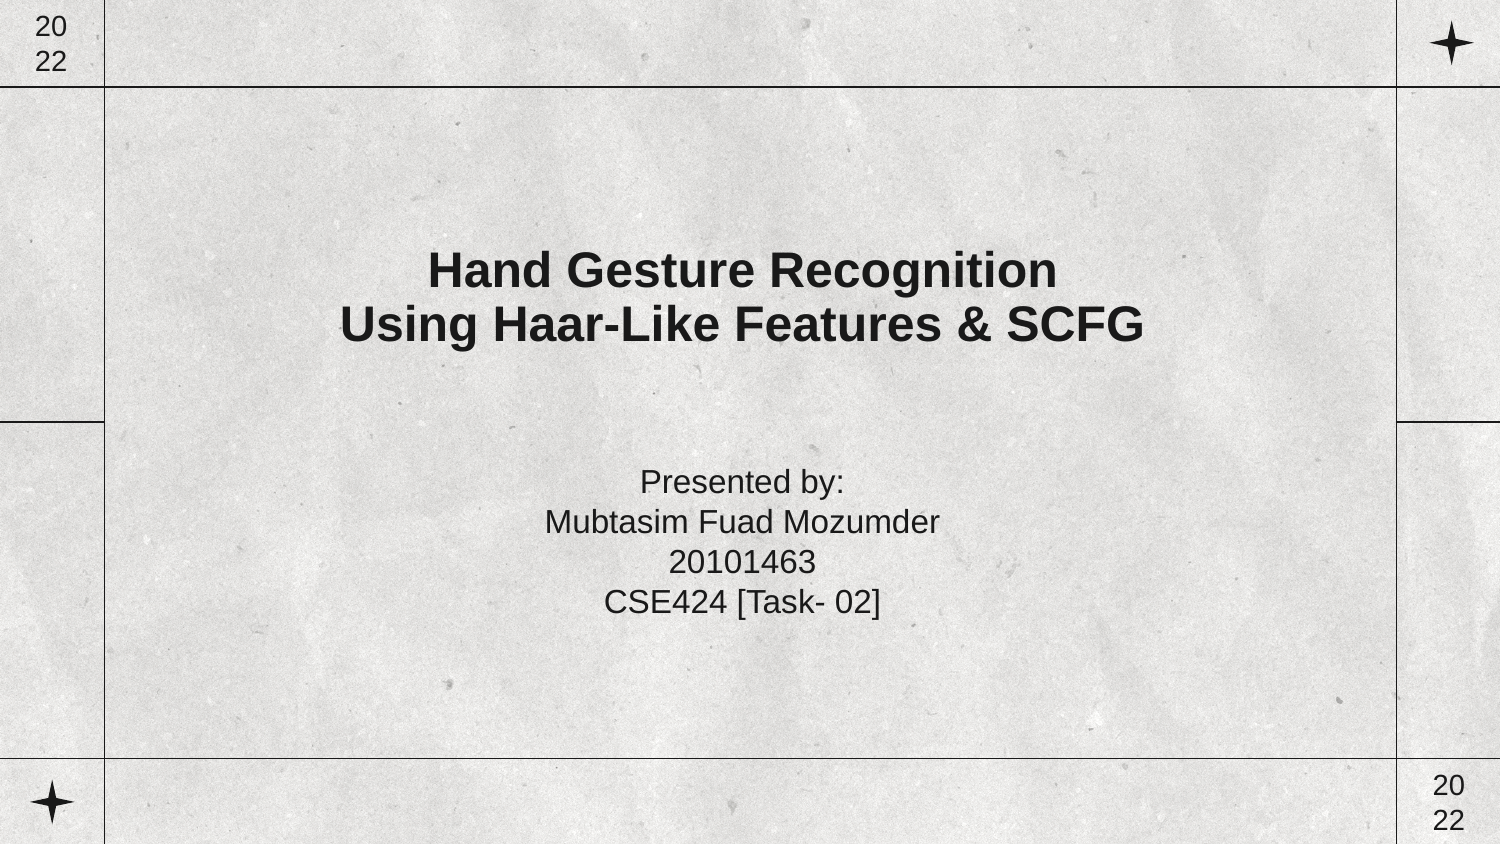

20
22
# Hand Gesture Recognition
Using Haar-Like Features & SCFG

Presented by:
Mubtasim Fuad Mozumder
20101463
CSE424 [Task- 02]
20
22